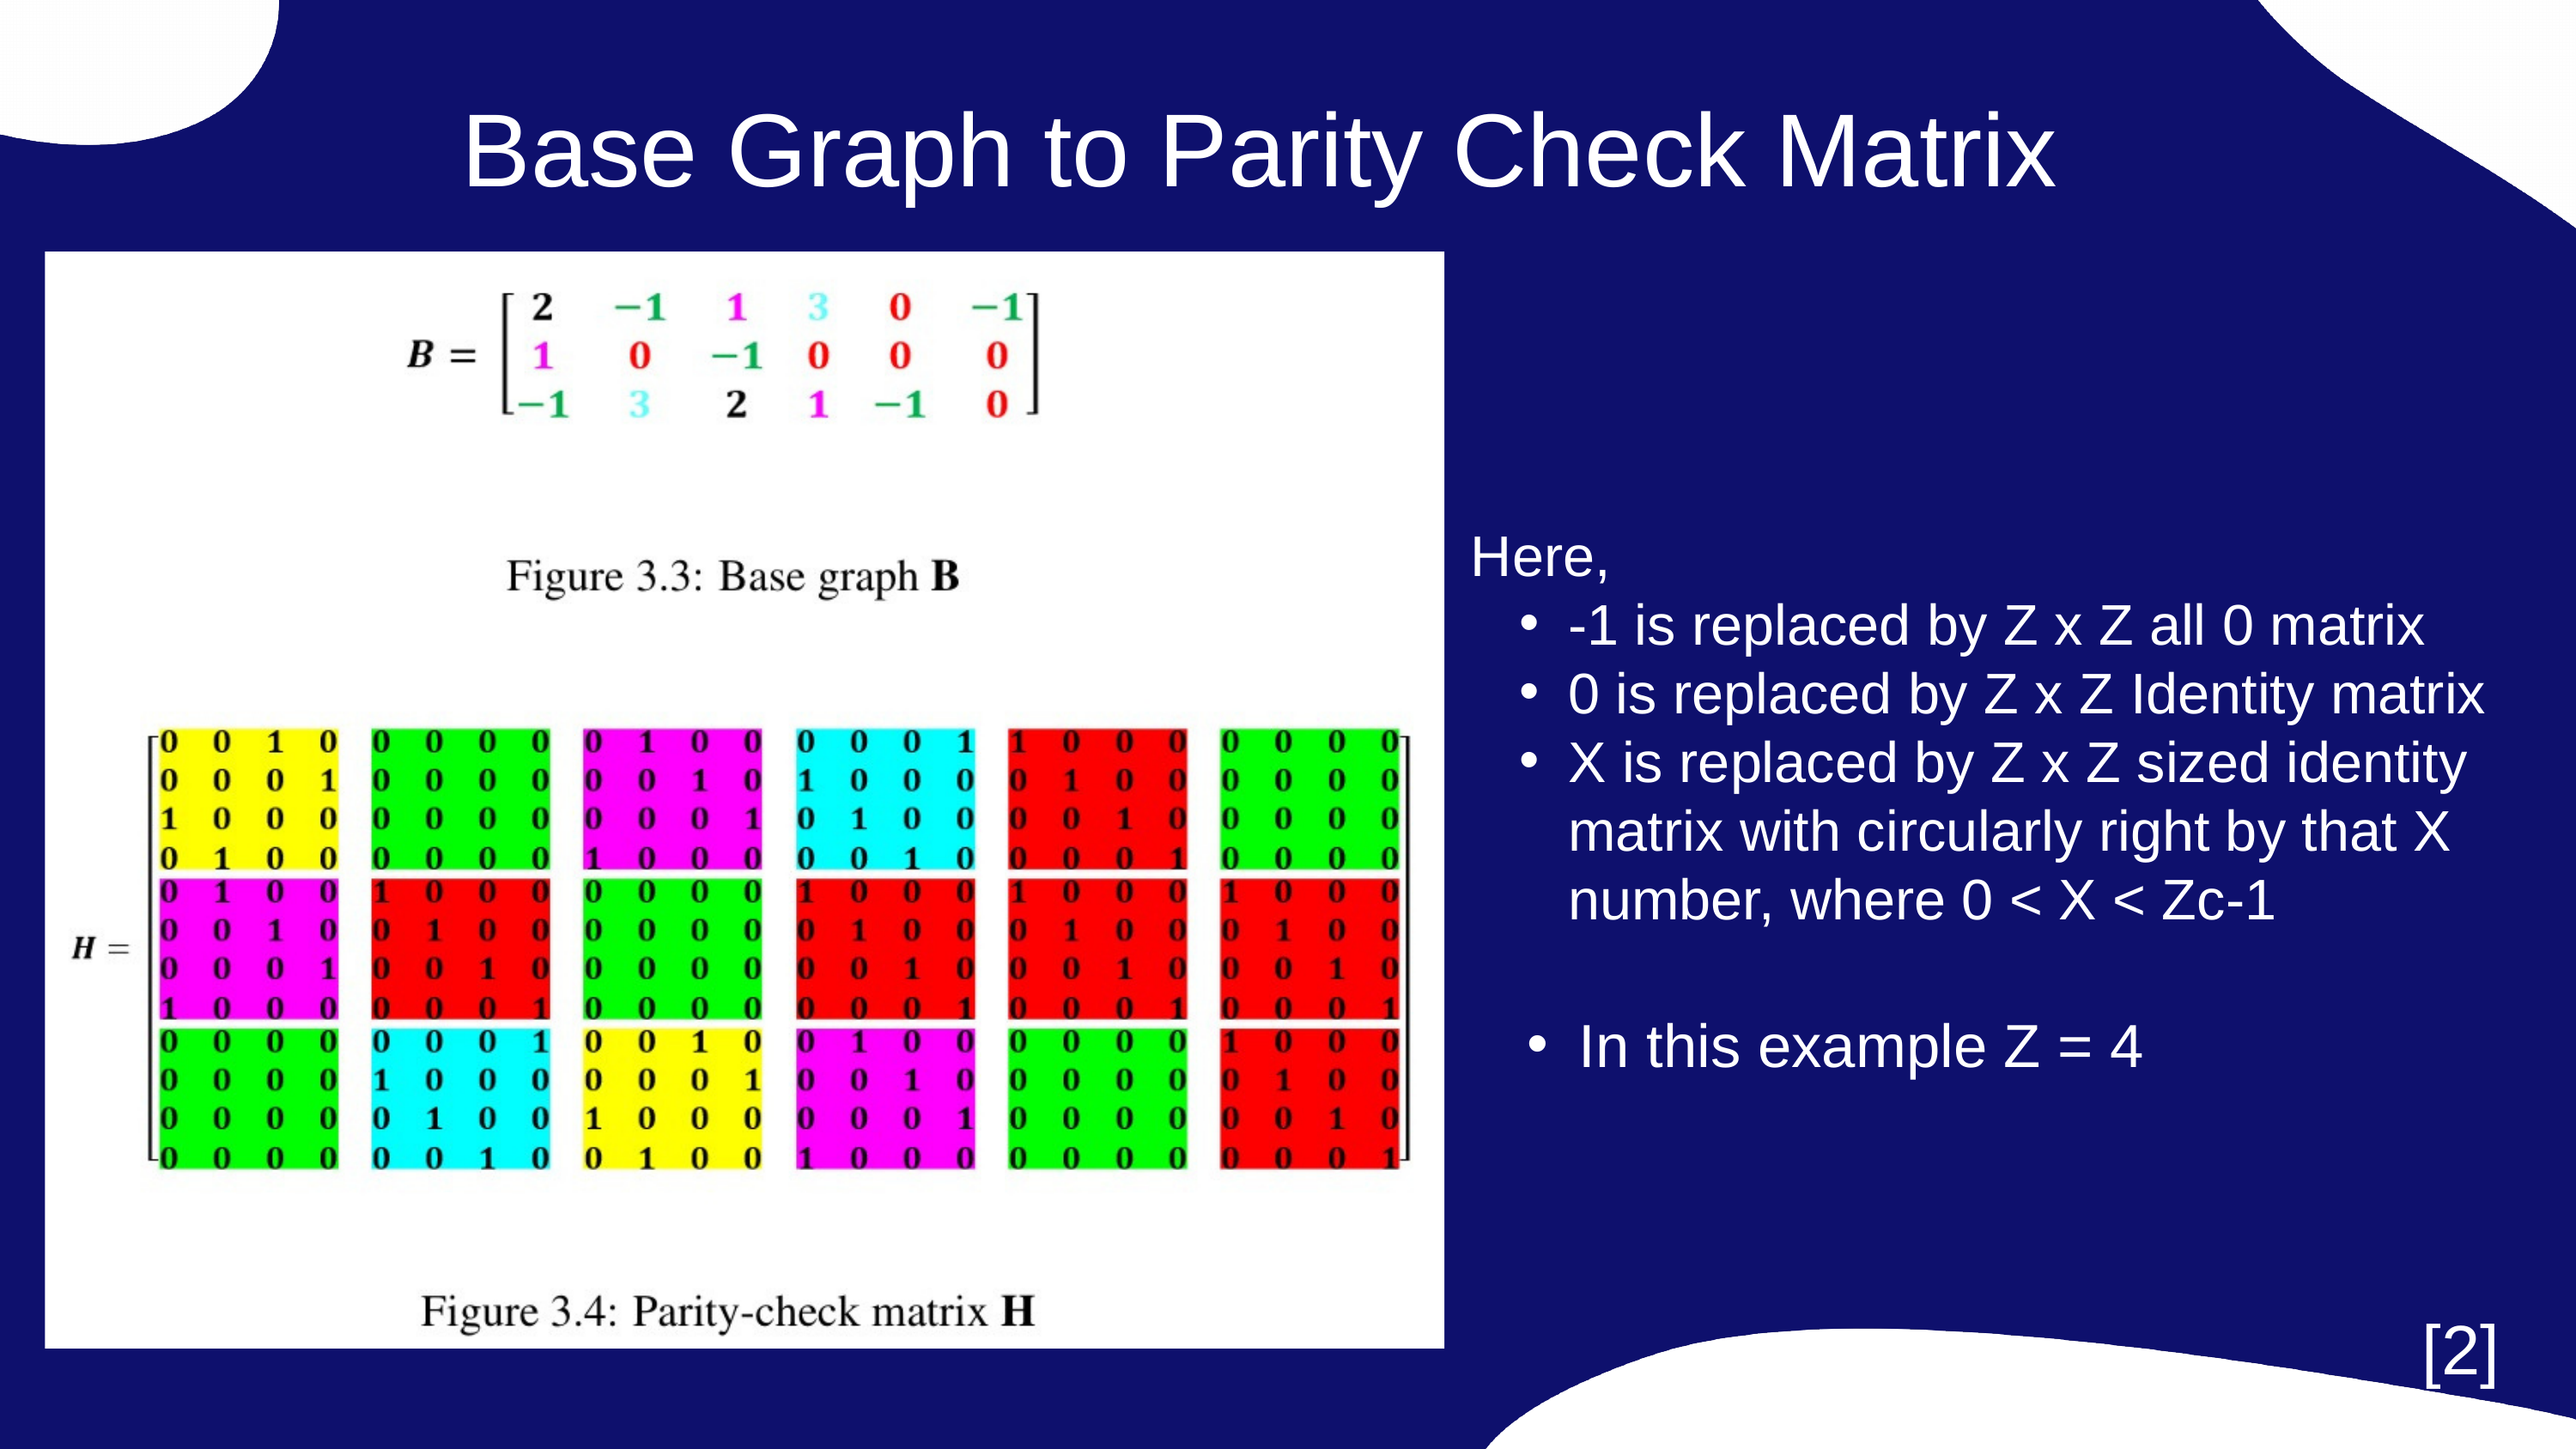

Base Graph to Parity Check Matrix

Here,
-1 is replaced by Z x Z all 0 matrix
0 is replaced by Z x Z Identity matrix
X is replaced by Z x Z sized identity matrix with circularly right by that X number, where 0 < X < Zc-1
In this example Z = 4
[2]